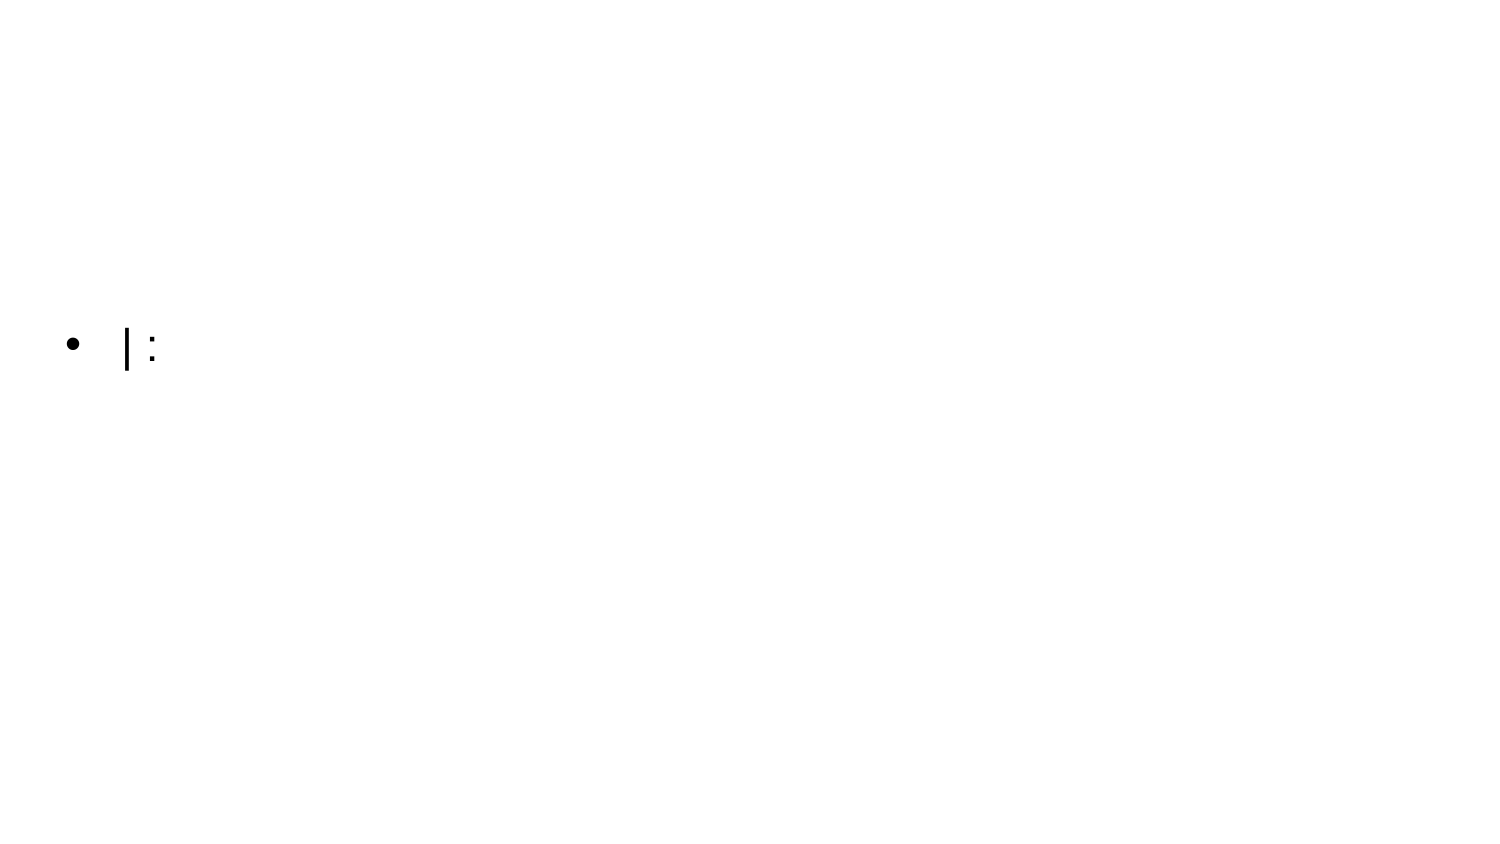

#
| :
28
AngularAI - Softwareentwicklung mit AI